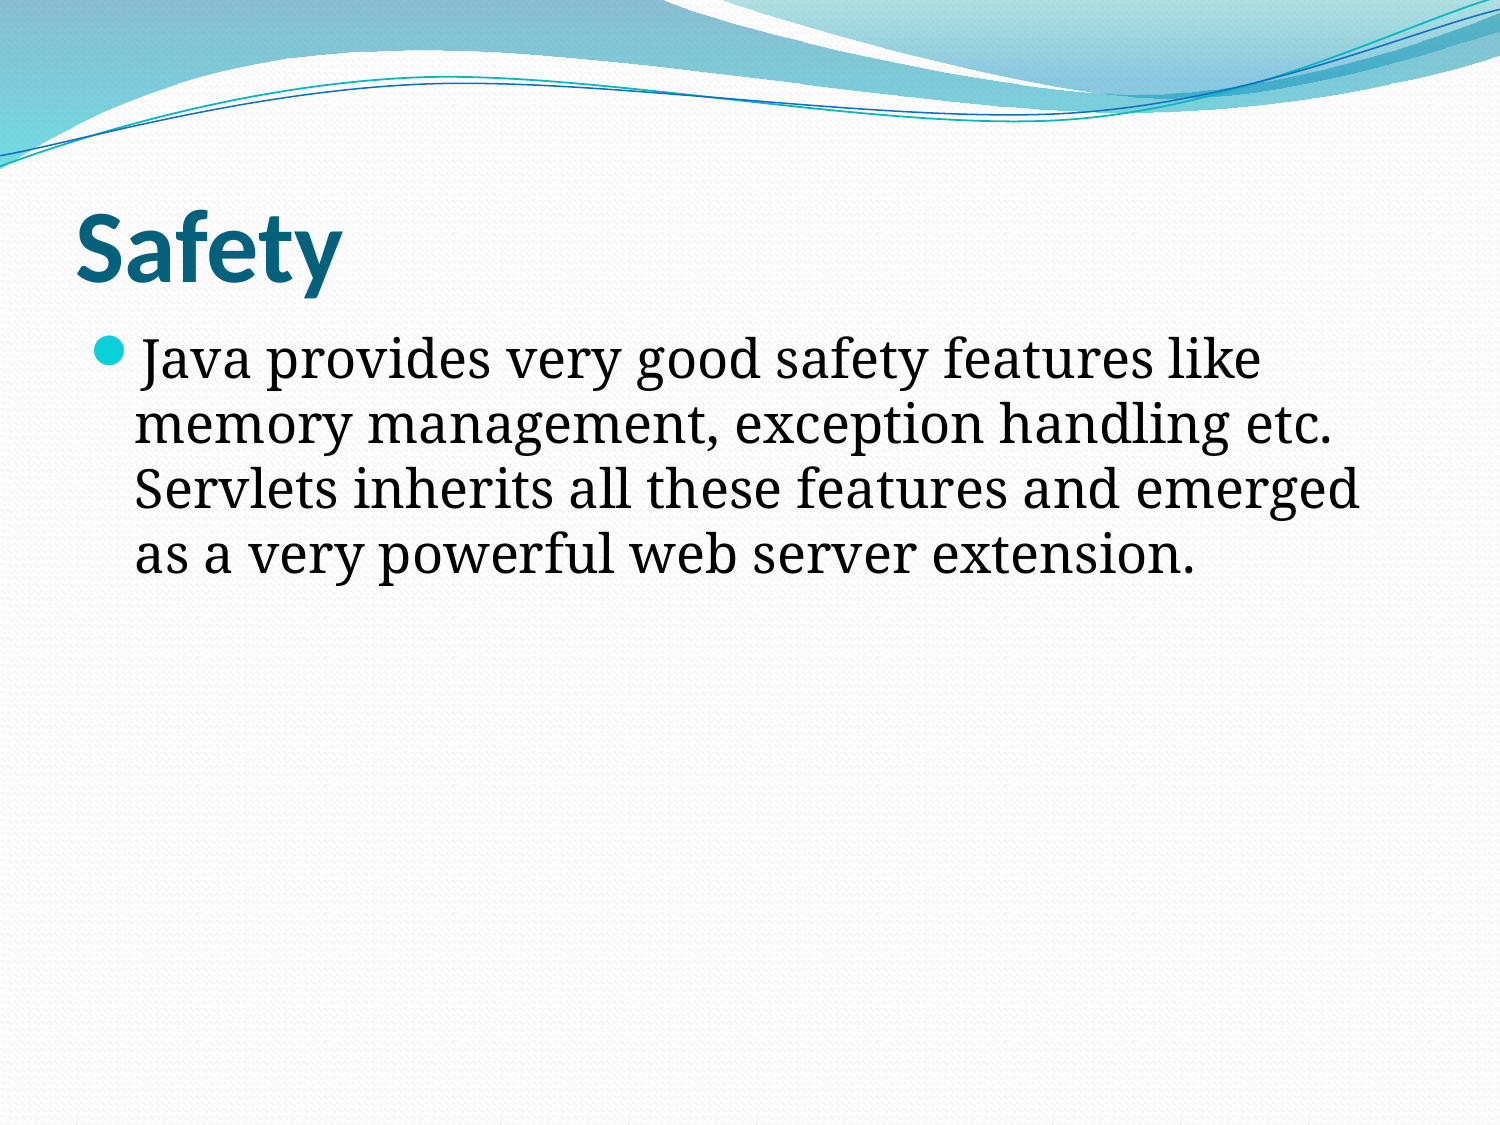

# Safety
Java provides very good safety features like memory management, exception handling etc. Servlets inherits all these features and emerged as a very powerful web server extension.